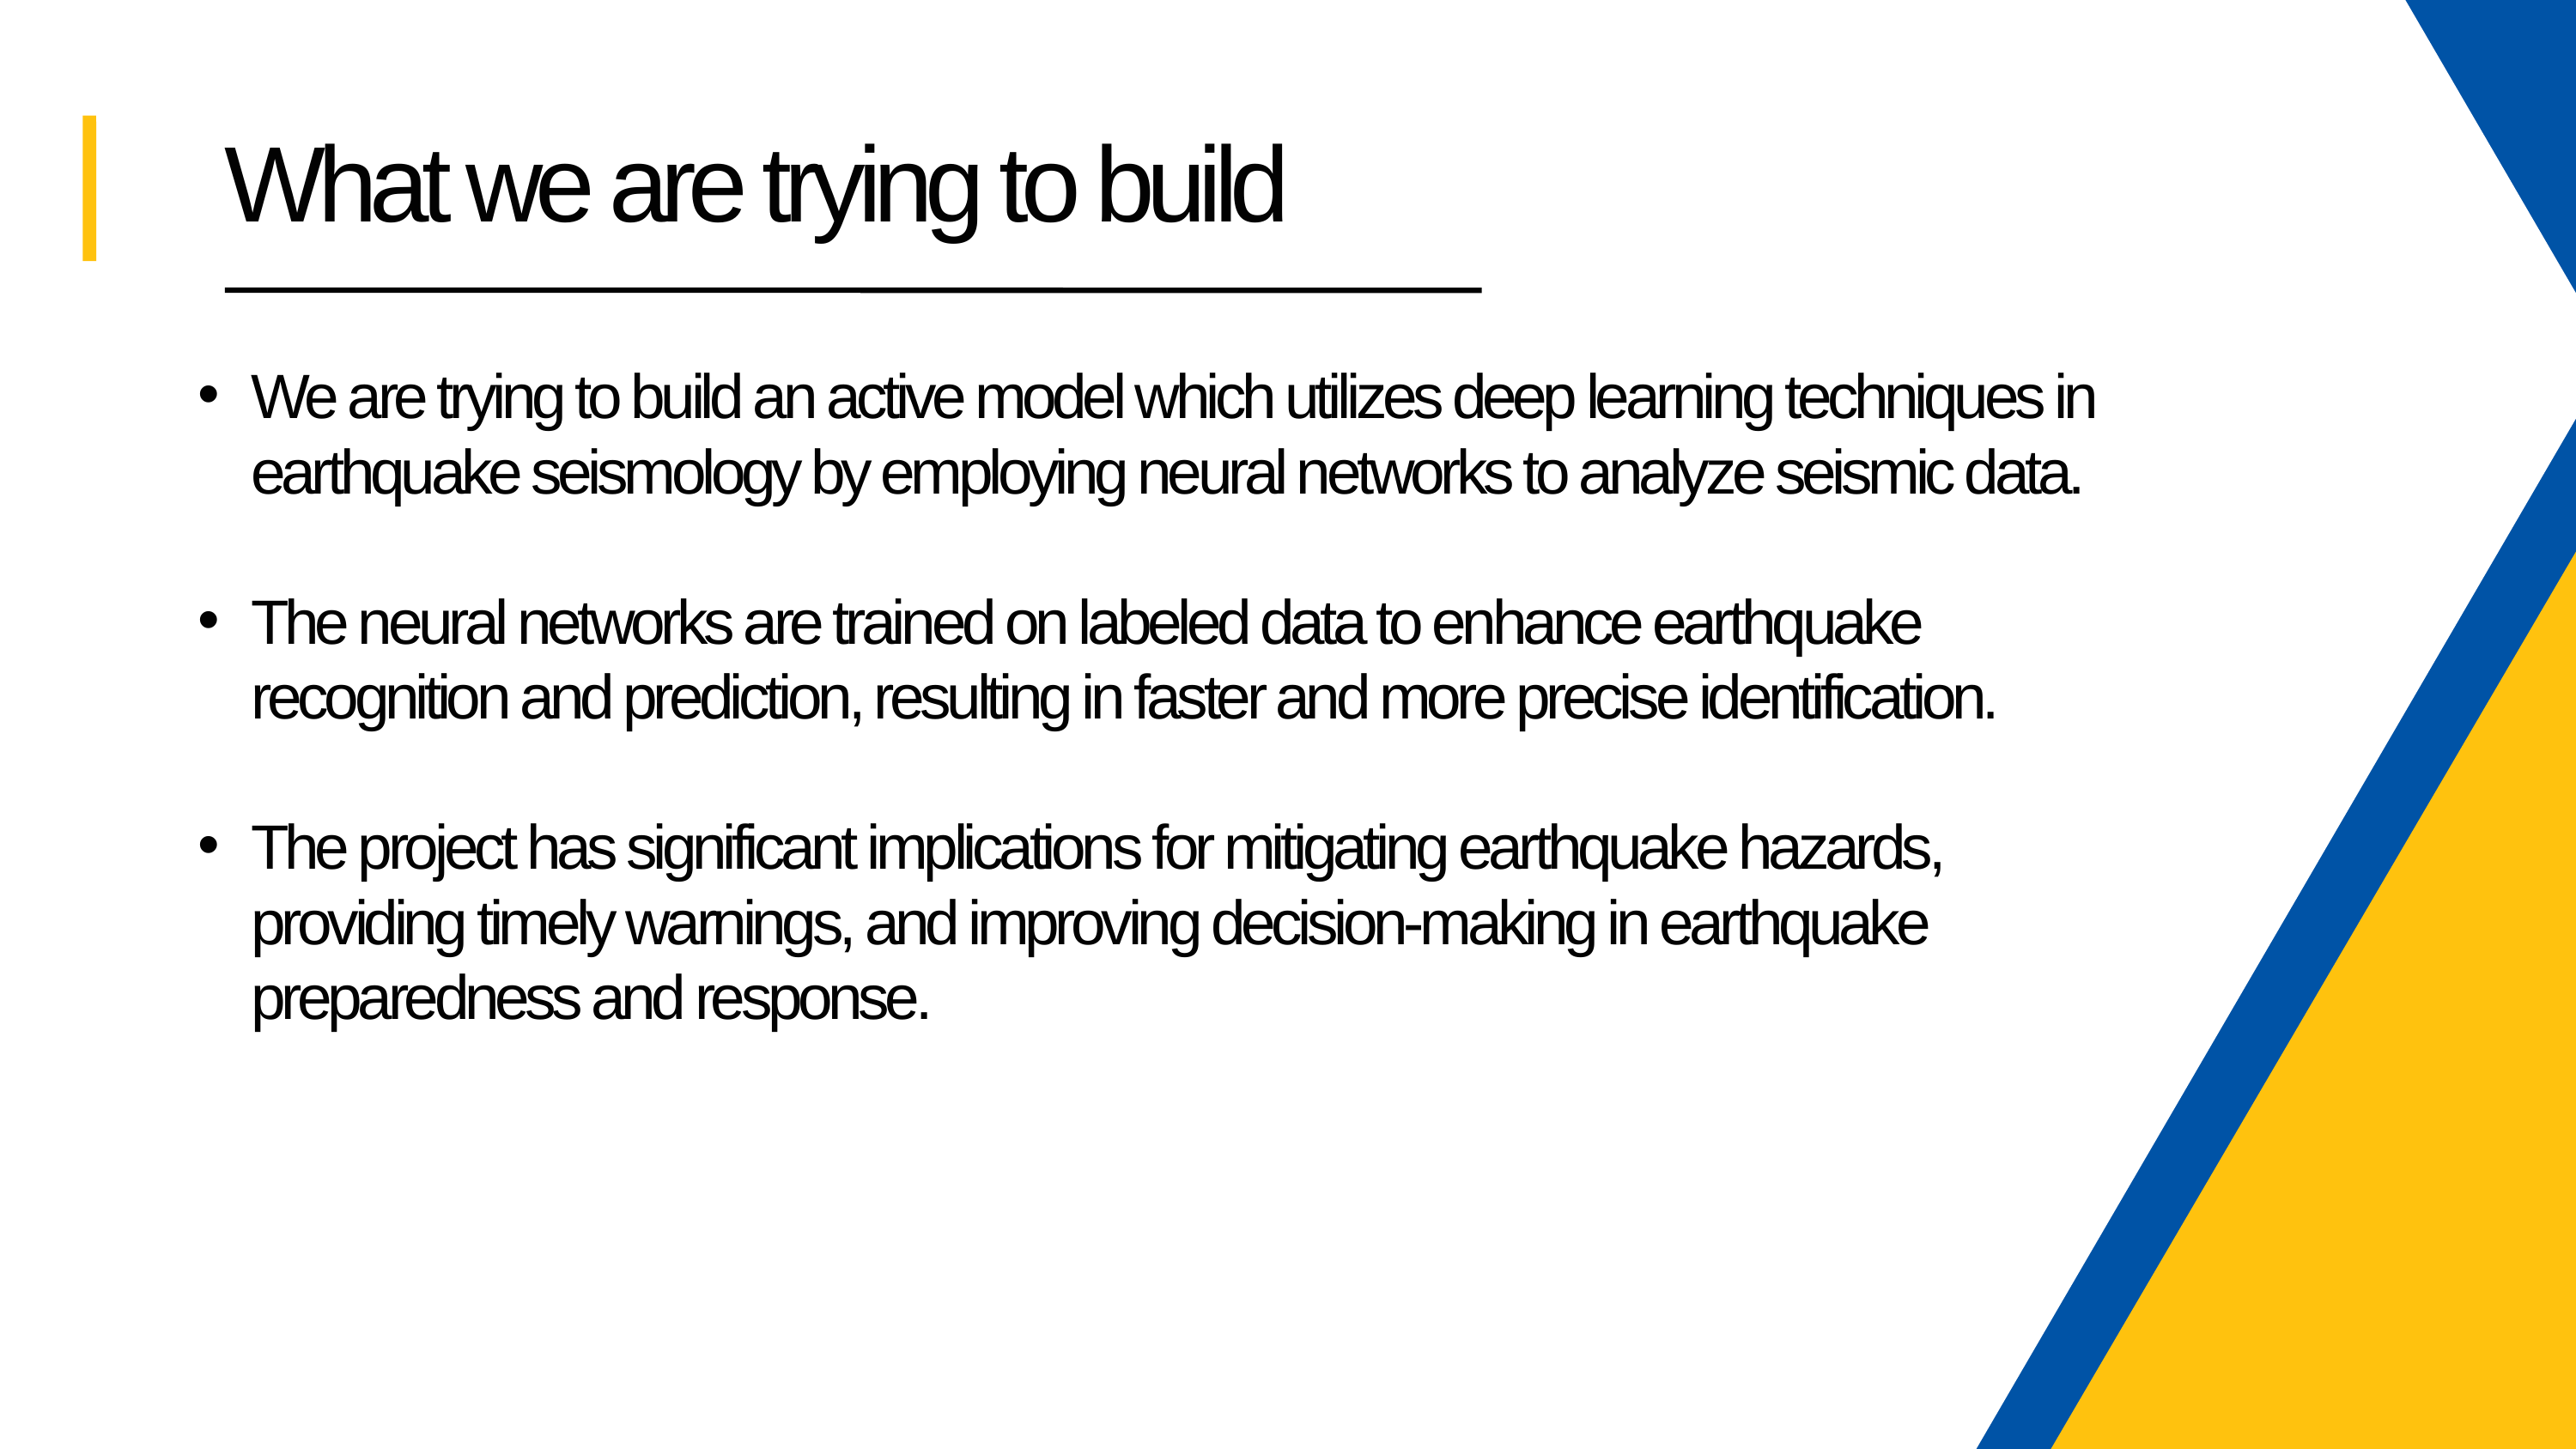

What we are trying to build

We are trying to build an active model which utilizes deep learning techniques in earthquake seismology by employing neural networks to analyze seismic data.

The neural networks are trained on labeled data to enhance earthquake recognition and prediction, resulting in faster and more precise identification.

The project has significant implications for mitigating earthquake hazards, providing timely warnings, and improving decision-making in earthquake preparedness and response.